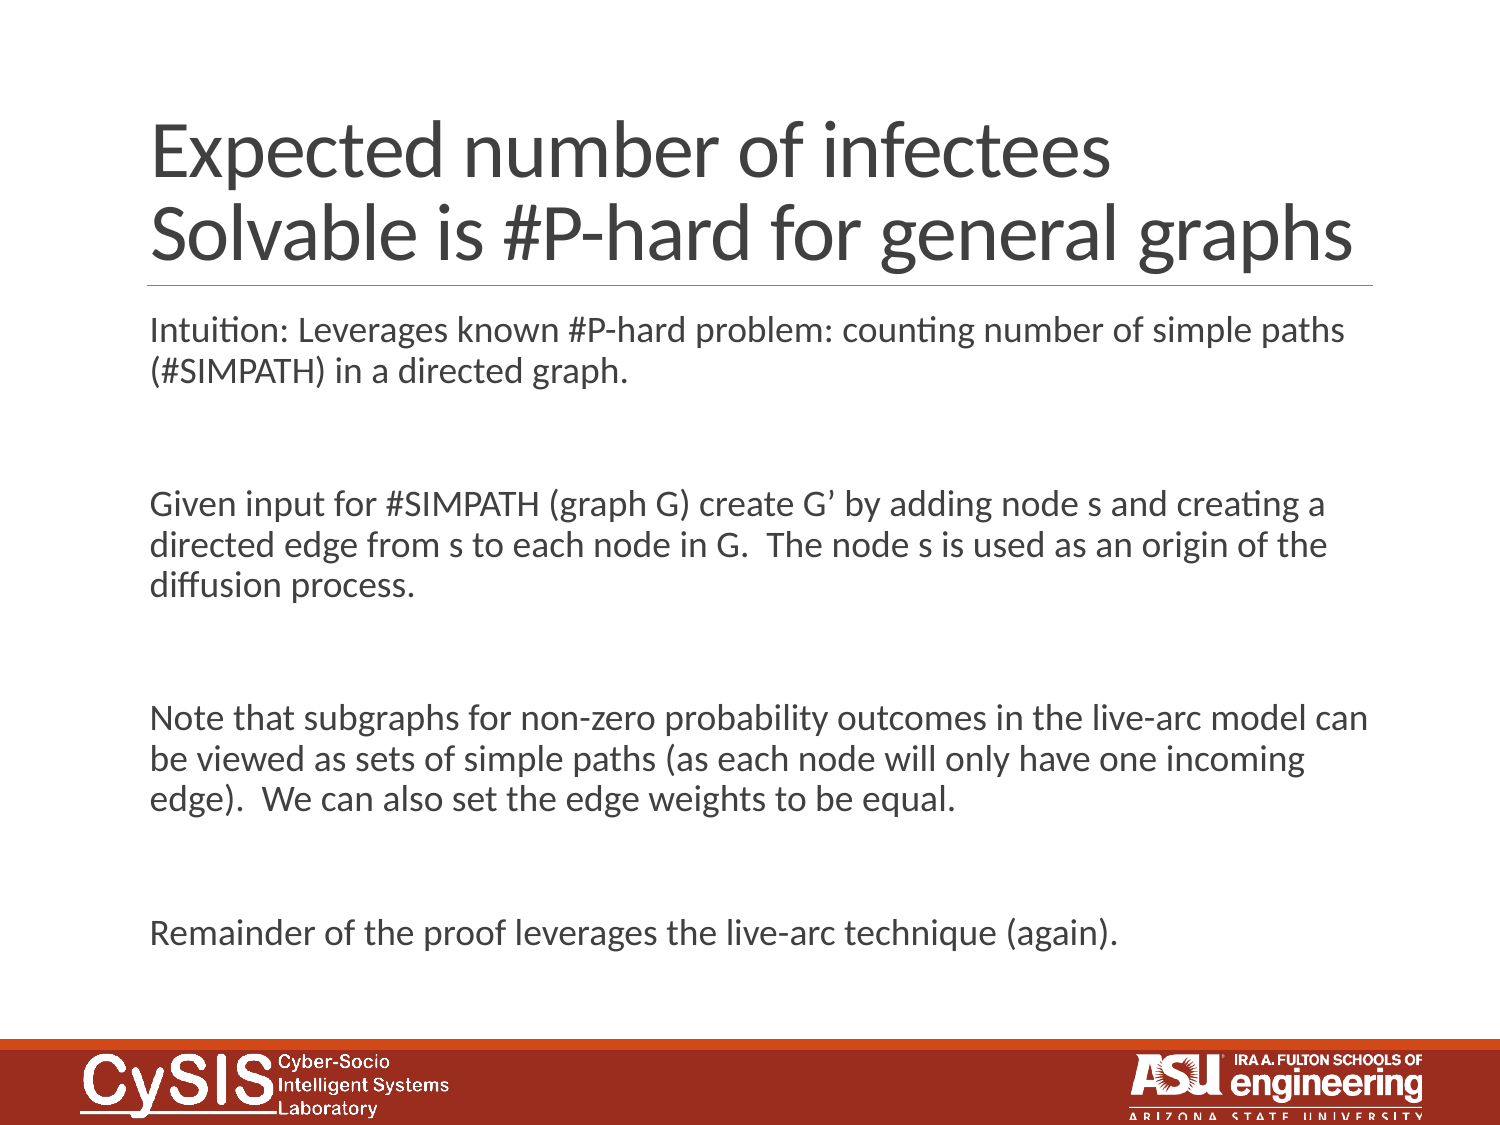

# Expected number of infectees Solvable is #P-hard for general graphs
Intuition: Leverages known #P-hard problem: counting number of simple paths (#SIMPATH) in a directed graph.

Given input for #SIMPATH (graph G) create G’ by adding node s and creating a directed edge from s to each node in G.  The node s is used as an origin of the diffusion process.

Note that subgraphs for non-zero probability outcomes in the live-arc model can be viewed as sets of simple paths (as each node will only have one incoming edge).  We can also set the edge weights to be equal.

Remainder of the proof leverages the live-arc technique (again).